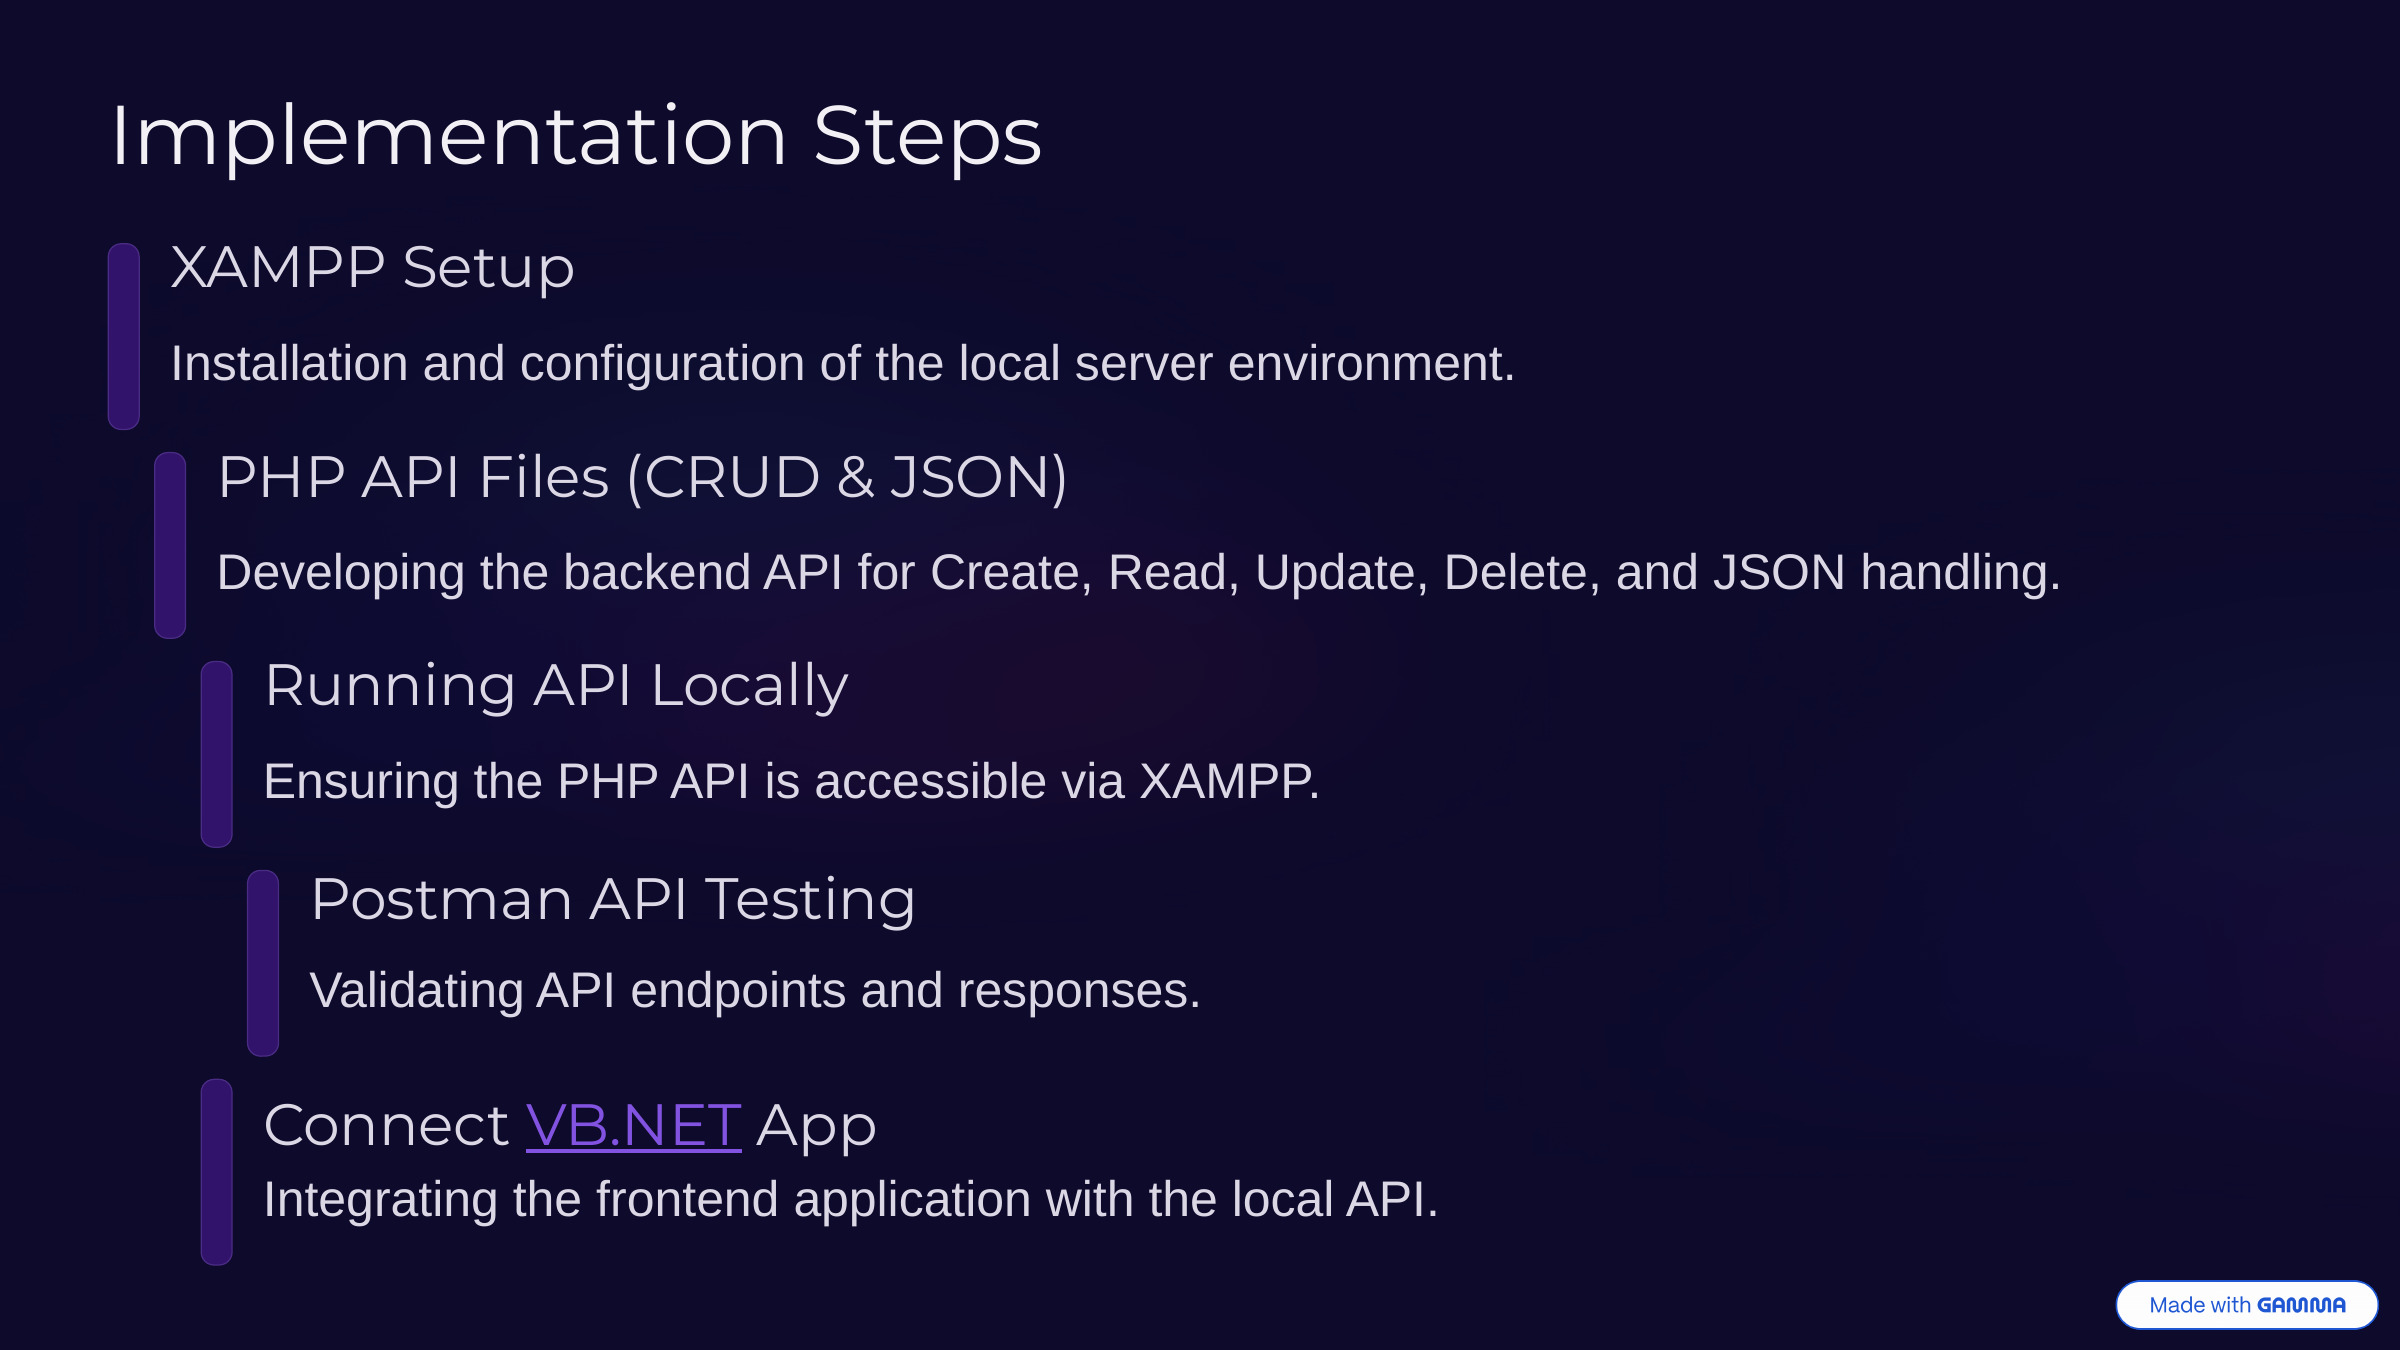

Implementation Steps

XAMPP Setup
Installation and configuration of the local server environment.

PHP API Files (CRUD & JSON)
Developing the backend API for Create, Read, Update, Delete, and JSON handling.

Running API Locally
Ensuring the PHP API is accessible via XAMPP.

Postman API Testing
Validating API endpoints and responses.

Connect VB.NET App
Integrating the frontend application with the local API.